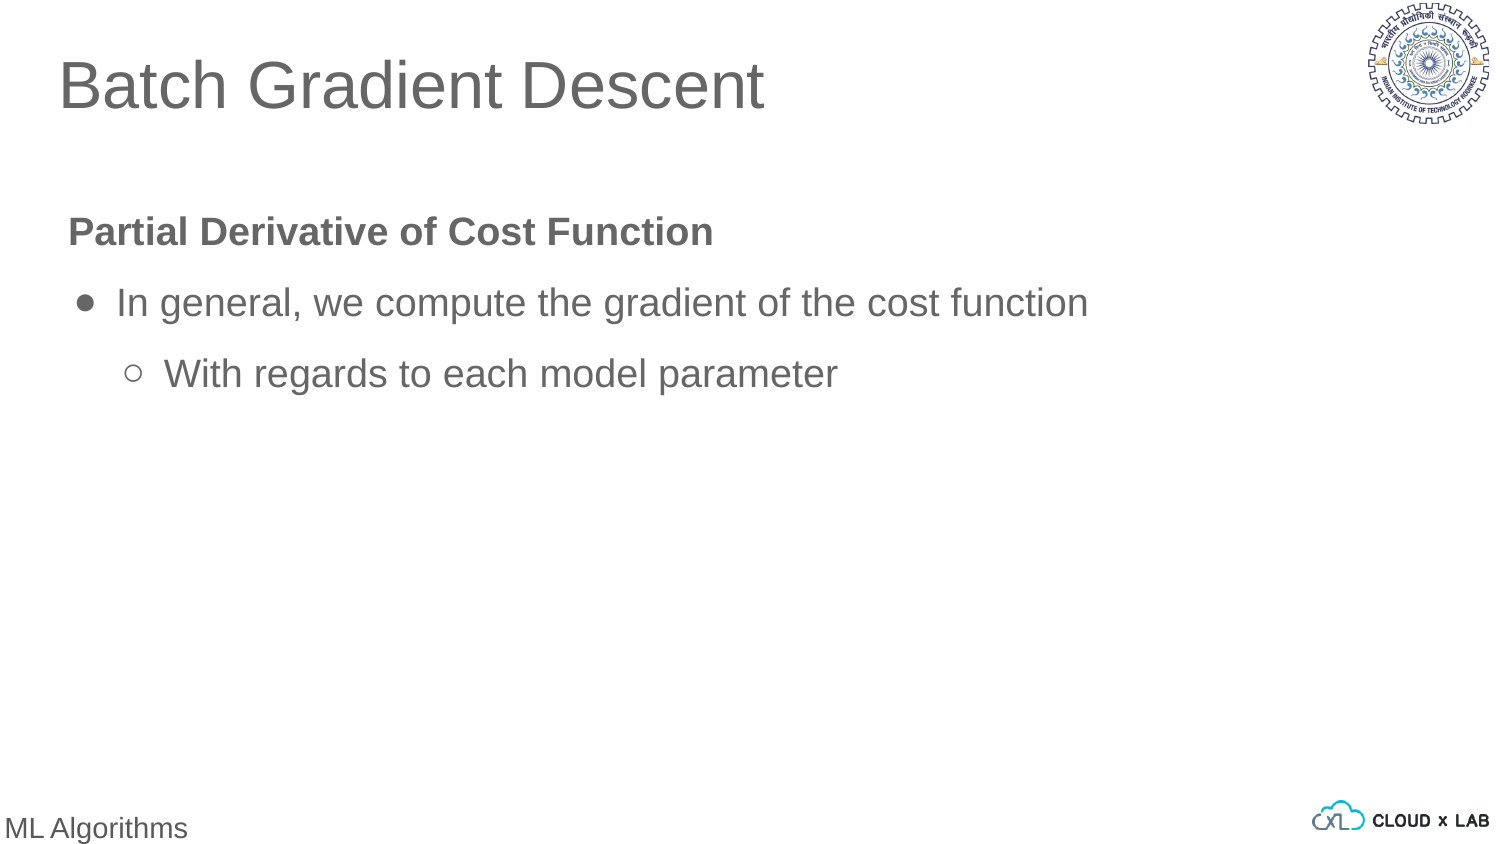

Batch Gradient Descent
Partial Derivative of Cost Function
In general, we compute the gradient of the cost function
With regards to each model parameter